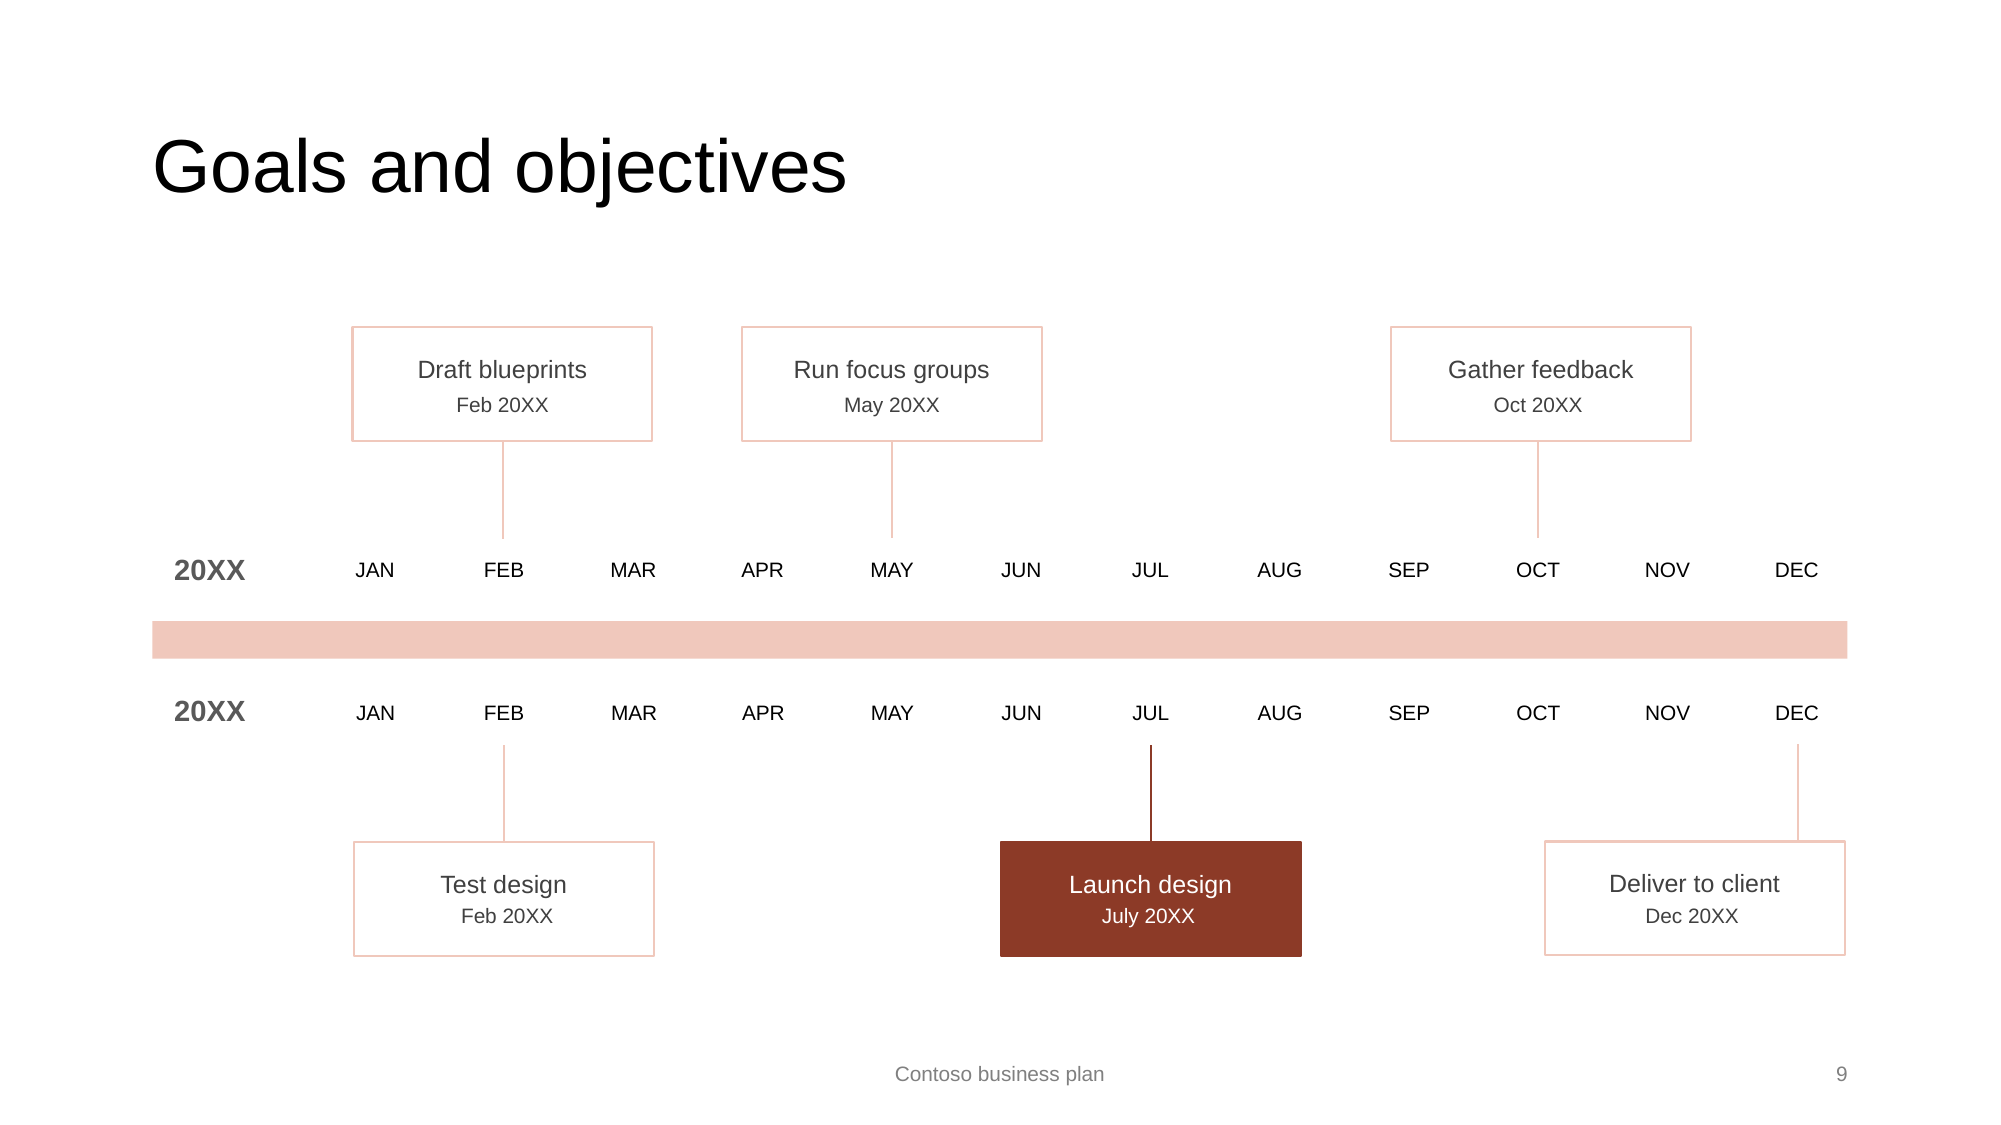

# Goals and objectives
Draft blueprints
Gather feedback
Run focus groups
Feb 20XX
Oct 20XX
May 20XX
20XX
JAN
FEB
MAR
APR
MAY
JUN
JUL
AUG
SEP
OCT
NOV
DEC

20XX
JAN
FEB
MAR
APR
MAY
JUN
JUL
AUG
SEP
OCT
NOV
DEC
Deliver to client
Test design
Launch design
Dec 20XX
Feb 20XX
July 20XX
Contoso business plan
9